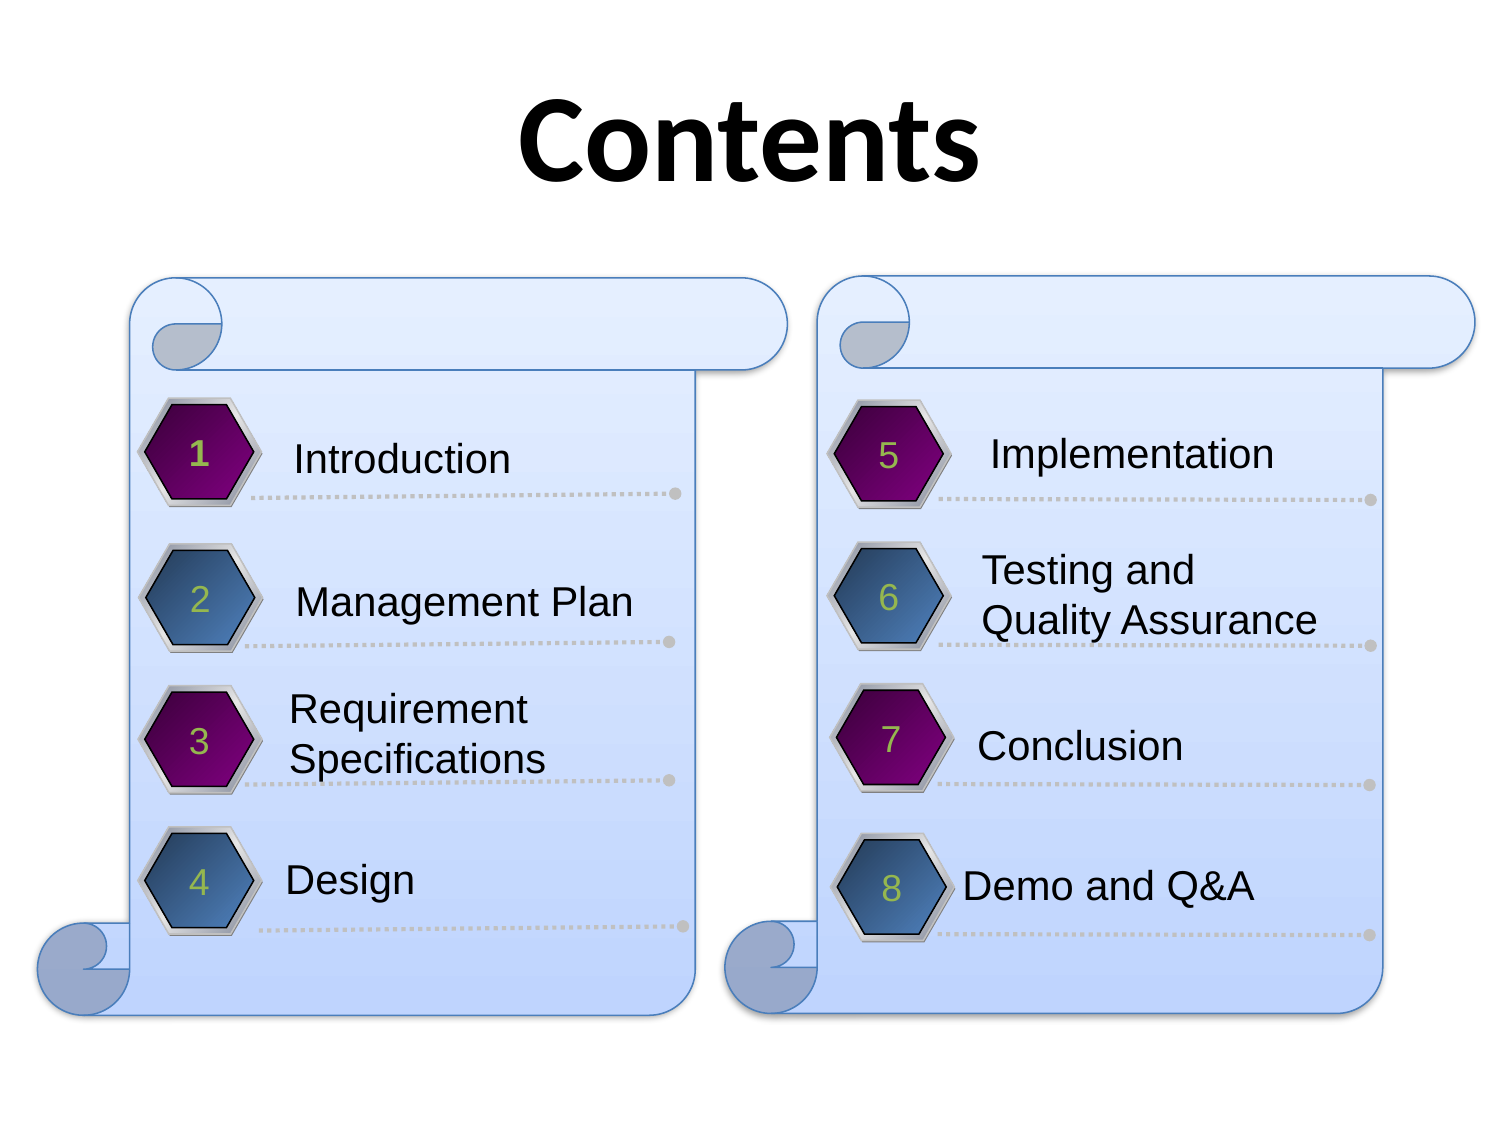

# Contents

1

1

5
  Implementation

  Introduction

2

 Testing and
 Quality Assurance

6

2
 Management Plan

 Requirement
 Specifications

7

3
 Conclusion

4

8
 Design

Demo and Q&A